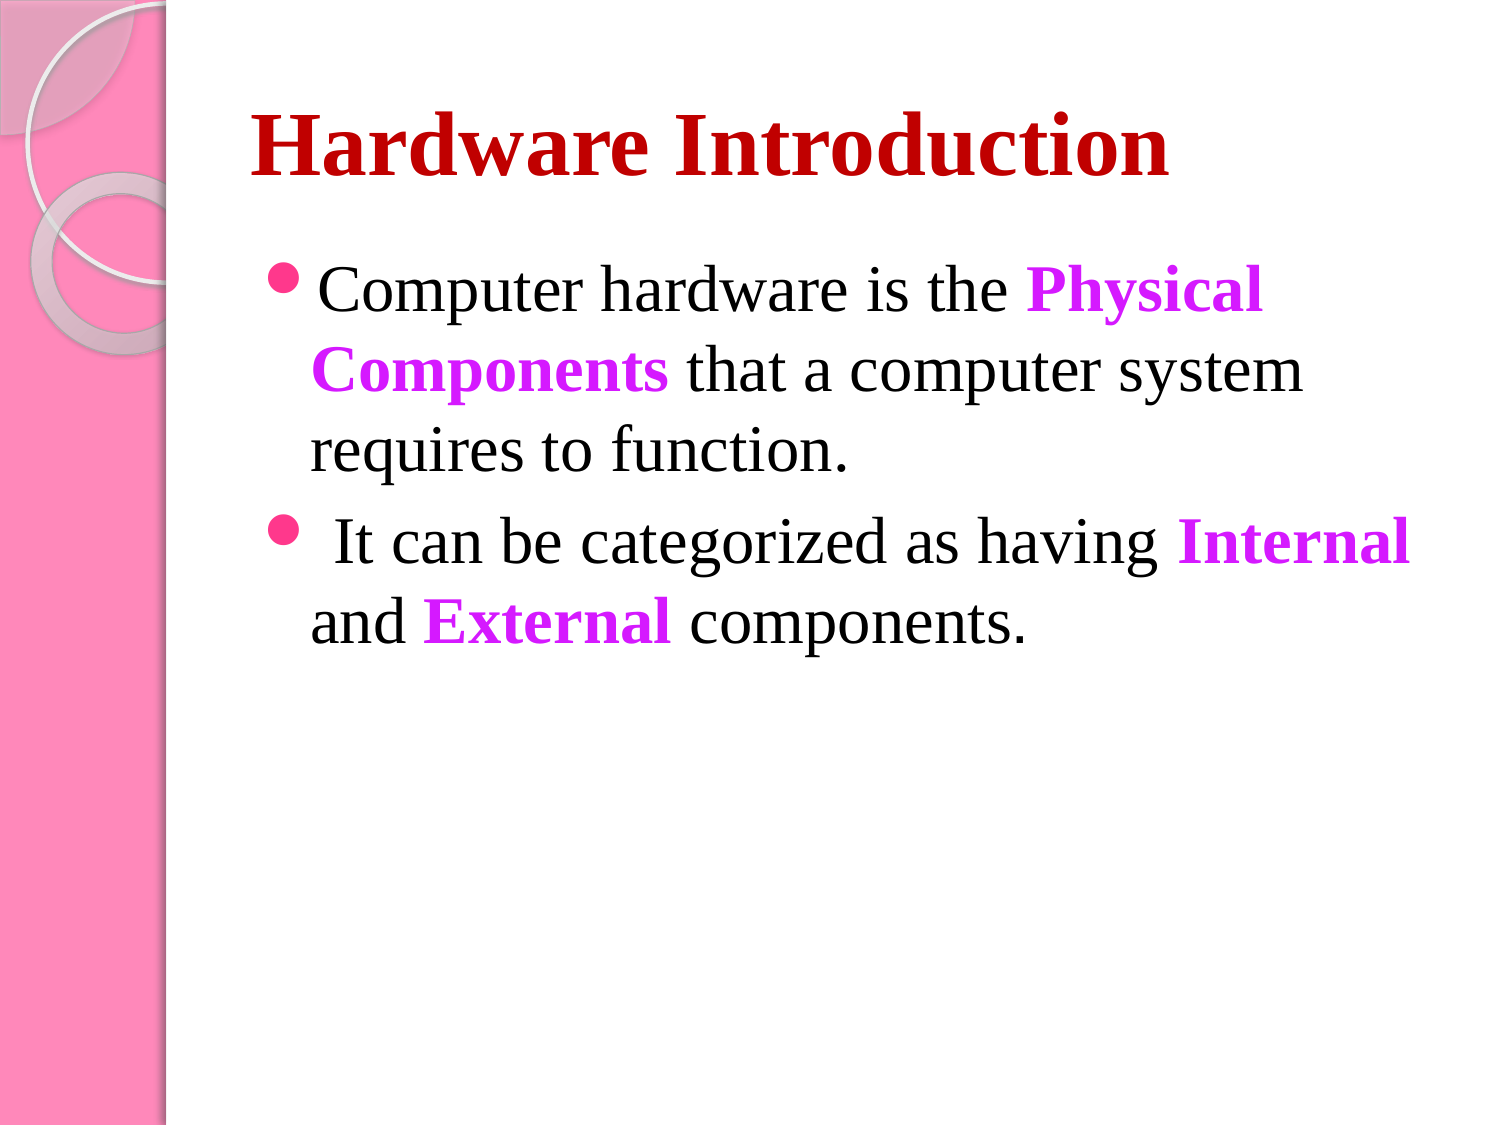

# Hardware Introduction
Computer hardware is the Physical Components that a computer system requires to function.
 It can be categorized as having Internal and External components.